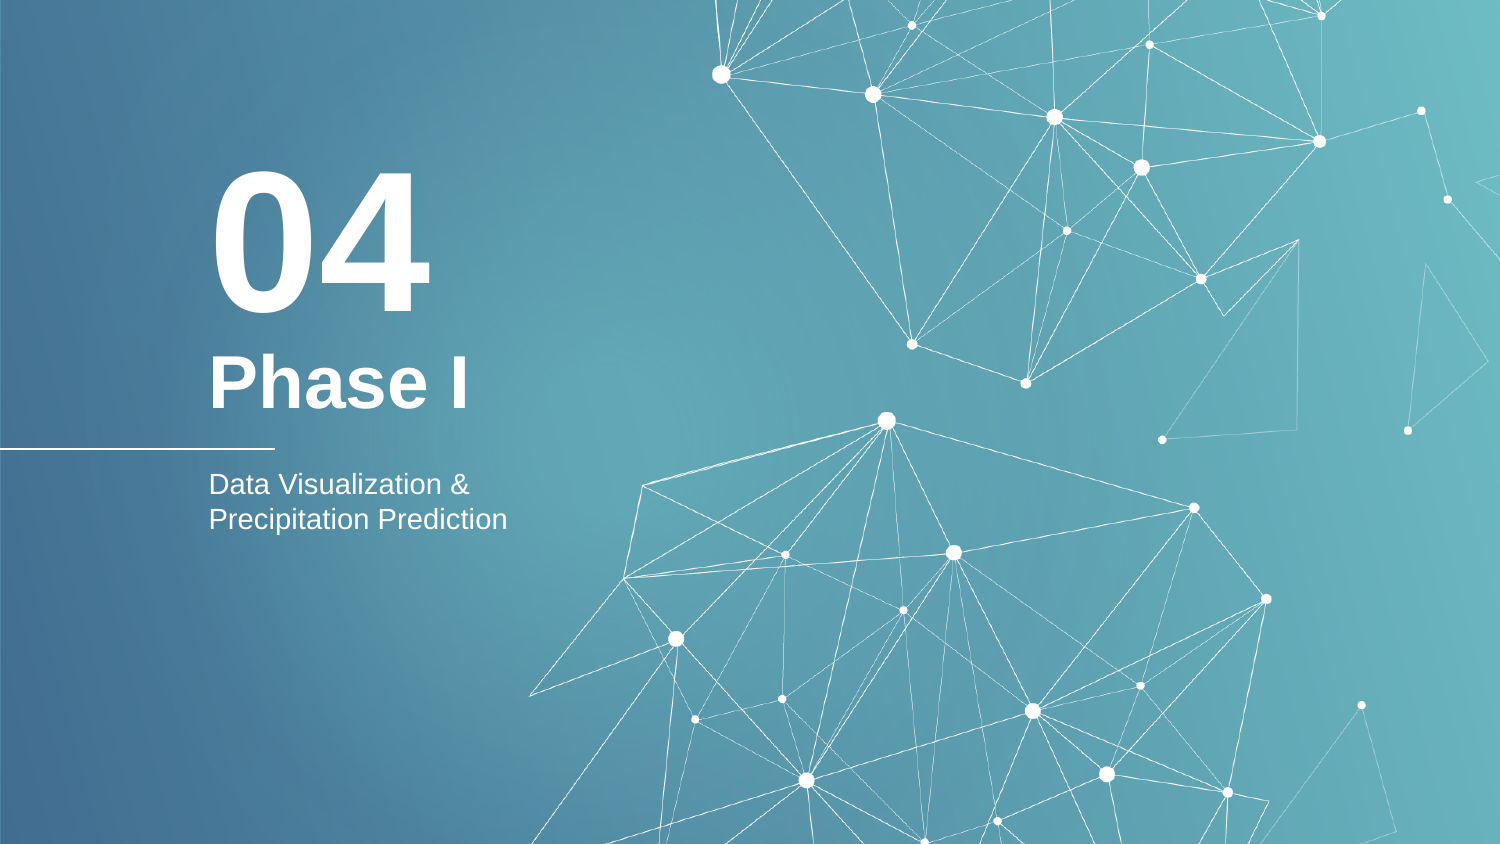

04
# Phase I
Data Visualization &
Precipitation Prediction